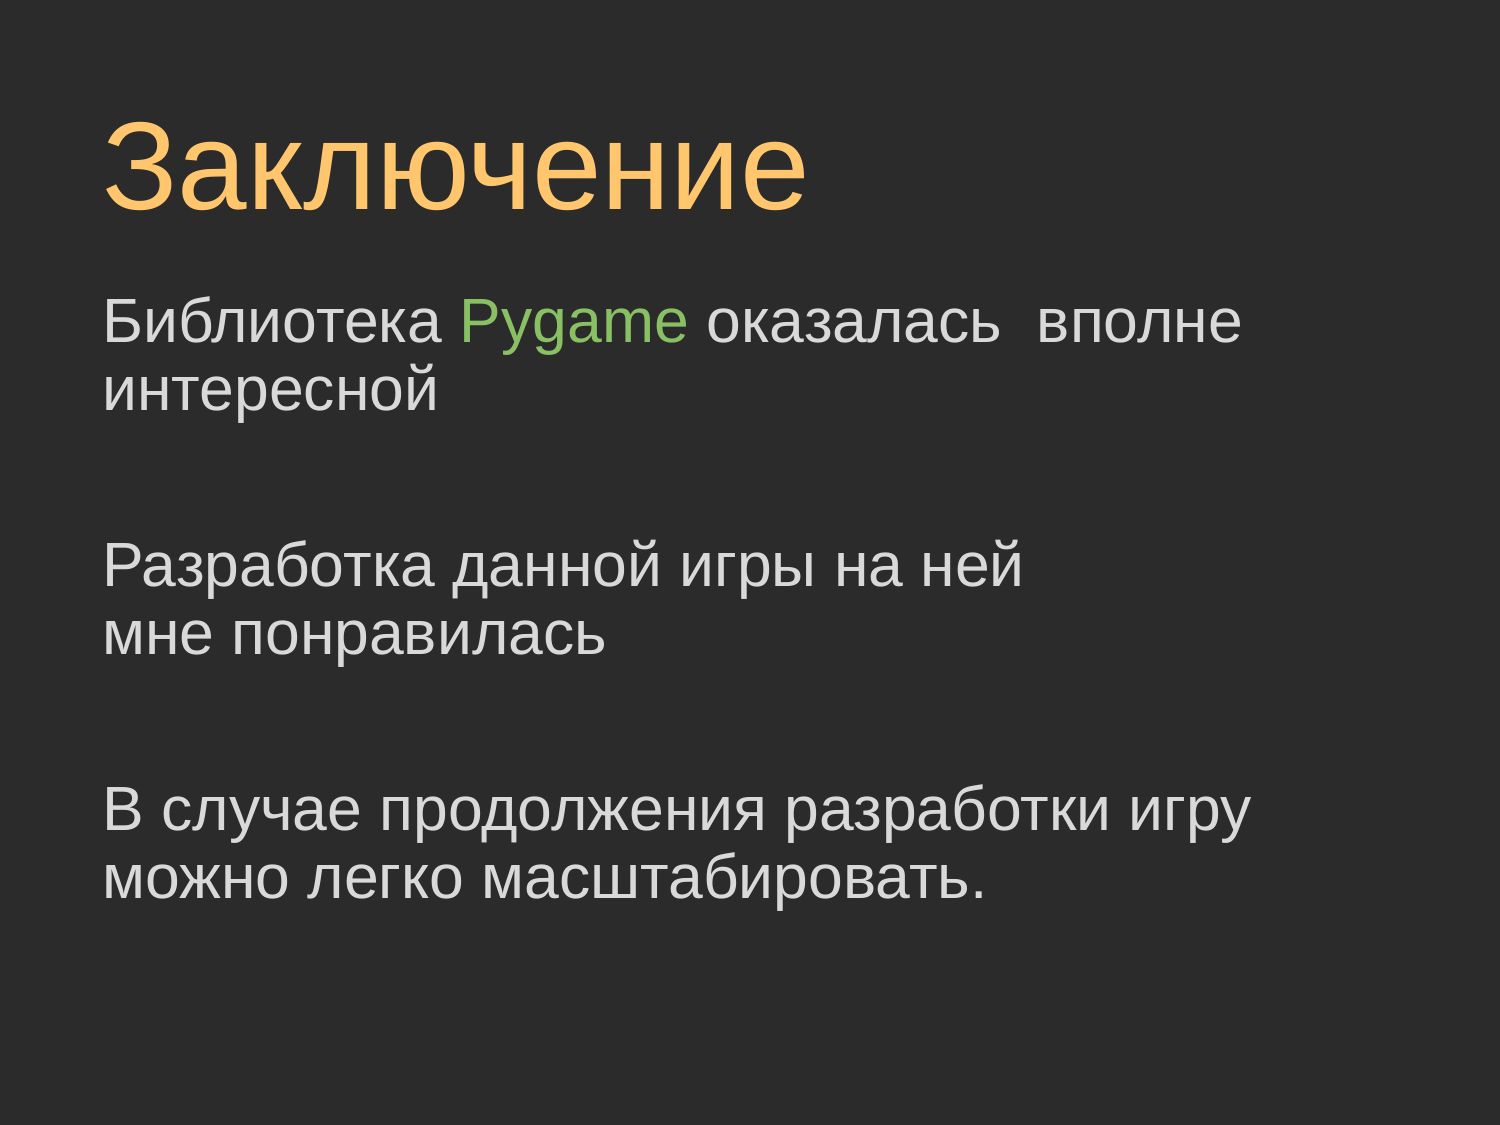

# Заключение
Библиотека Pygame оказалась  вполне интересной

Разработка данной игры на ней
мне понравилась

В случае продолжения разработки игру можно легко масштабировать.